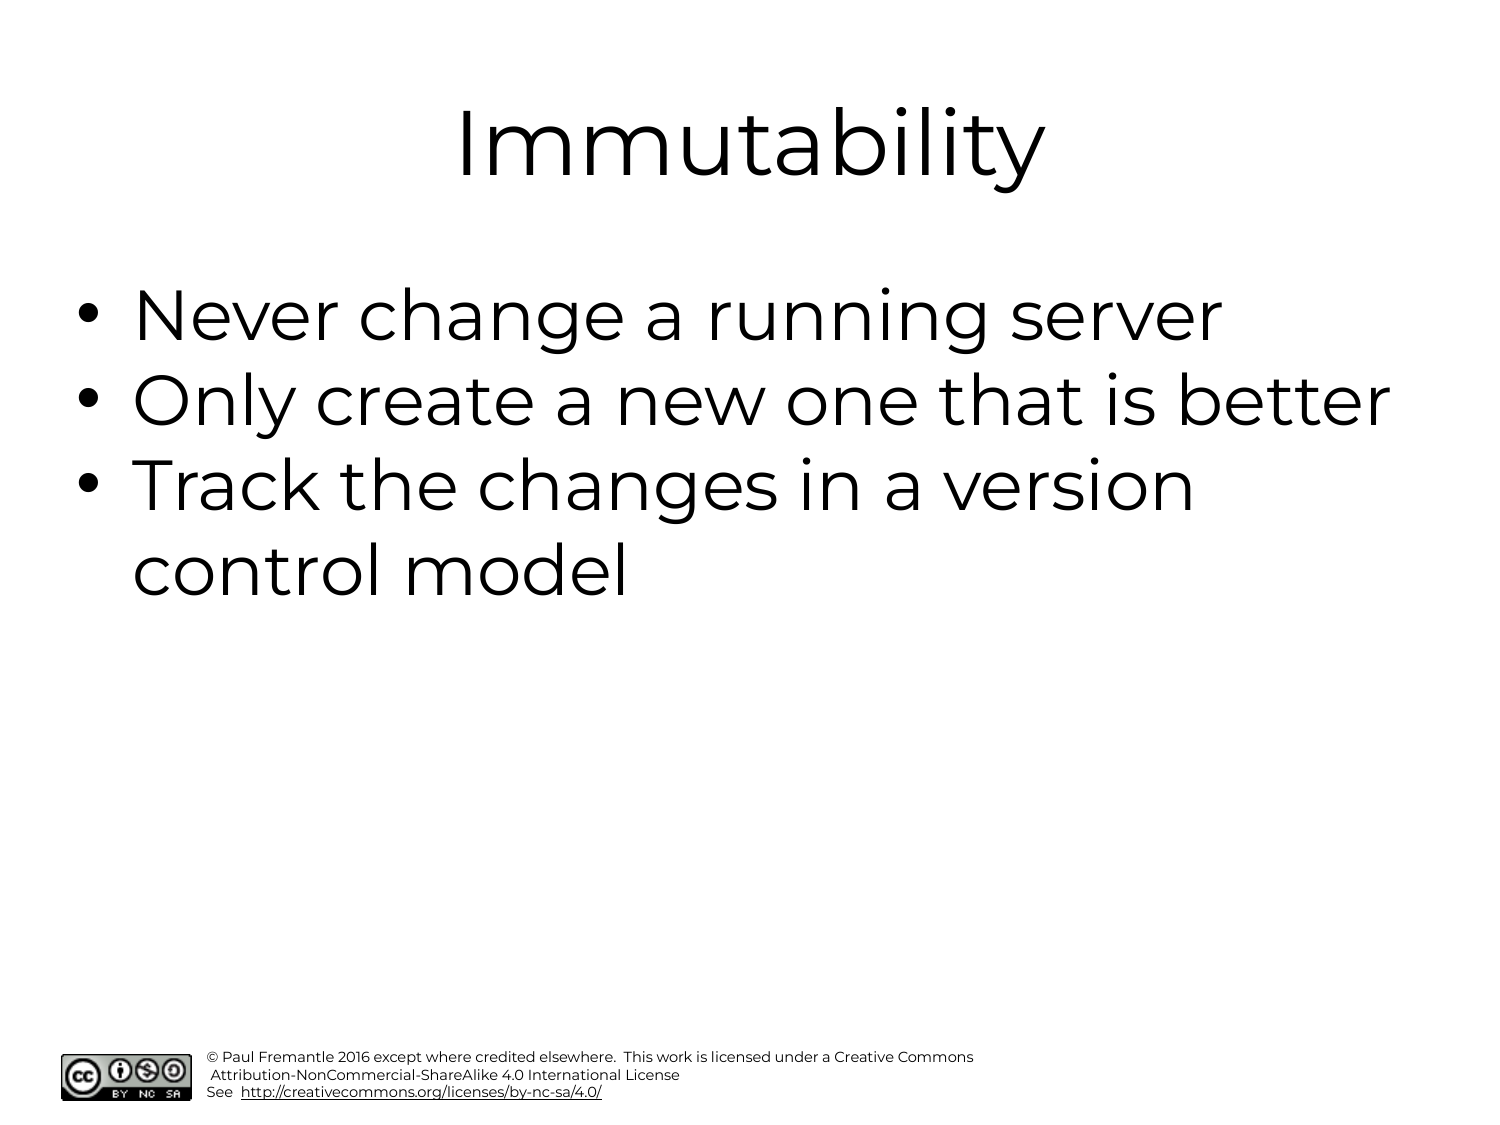

# Immutability
Never change a running server
Only create a new one that is better
Track the changes in a version control model